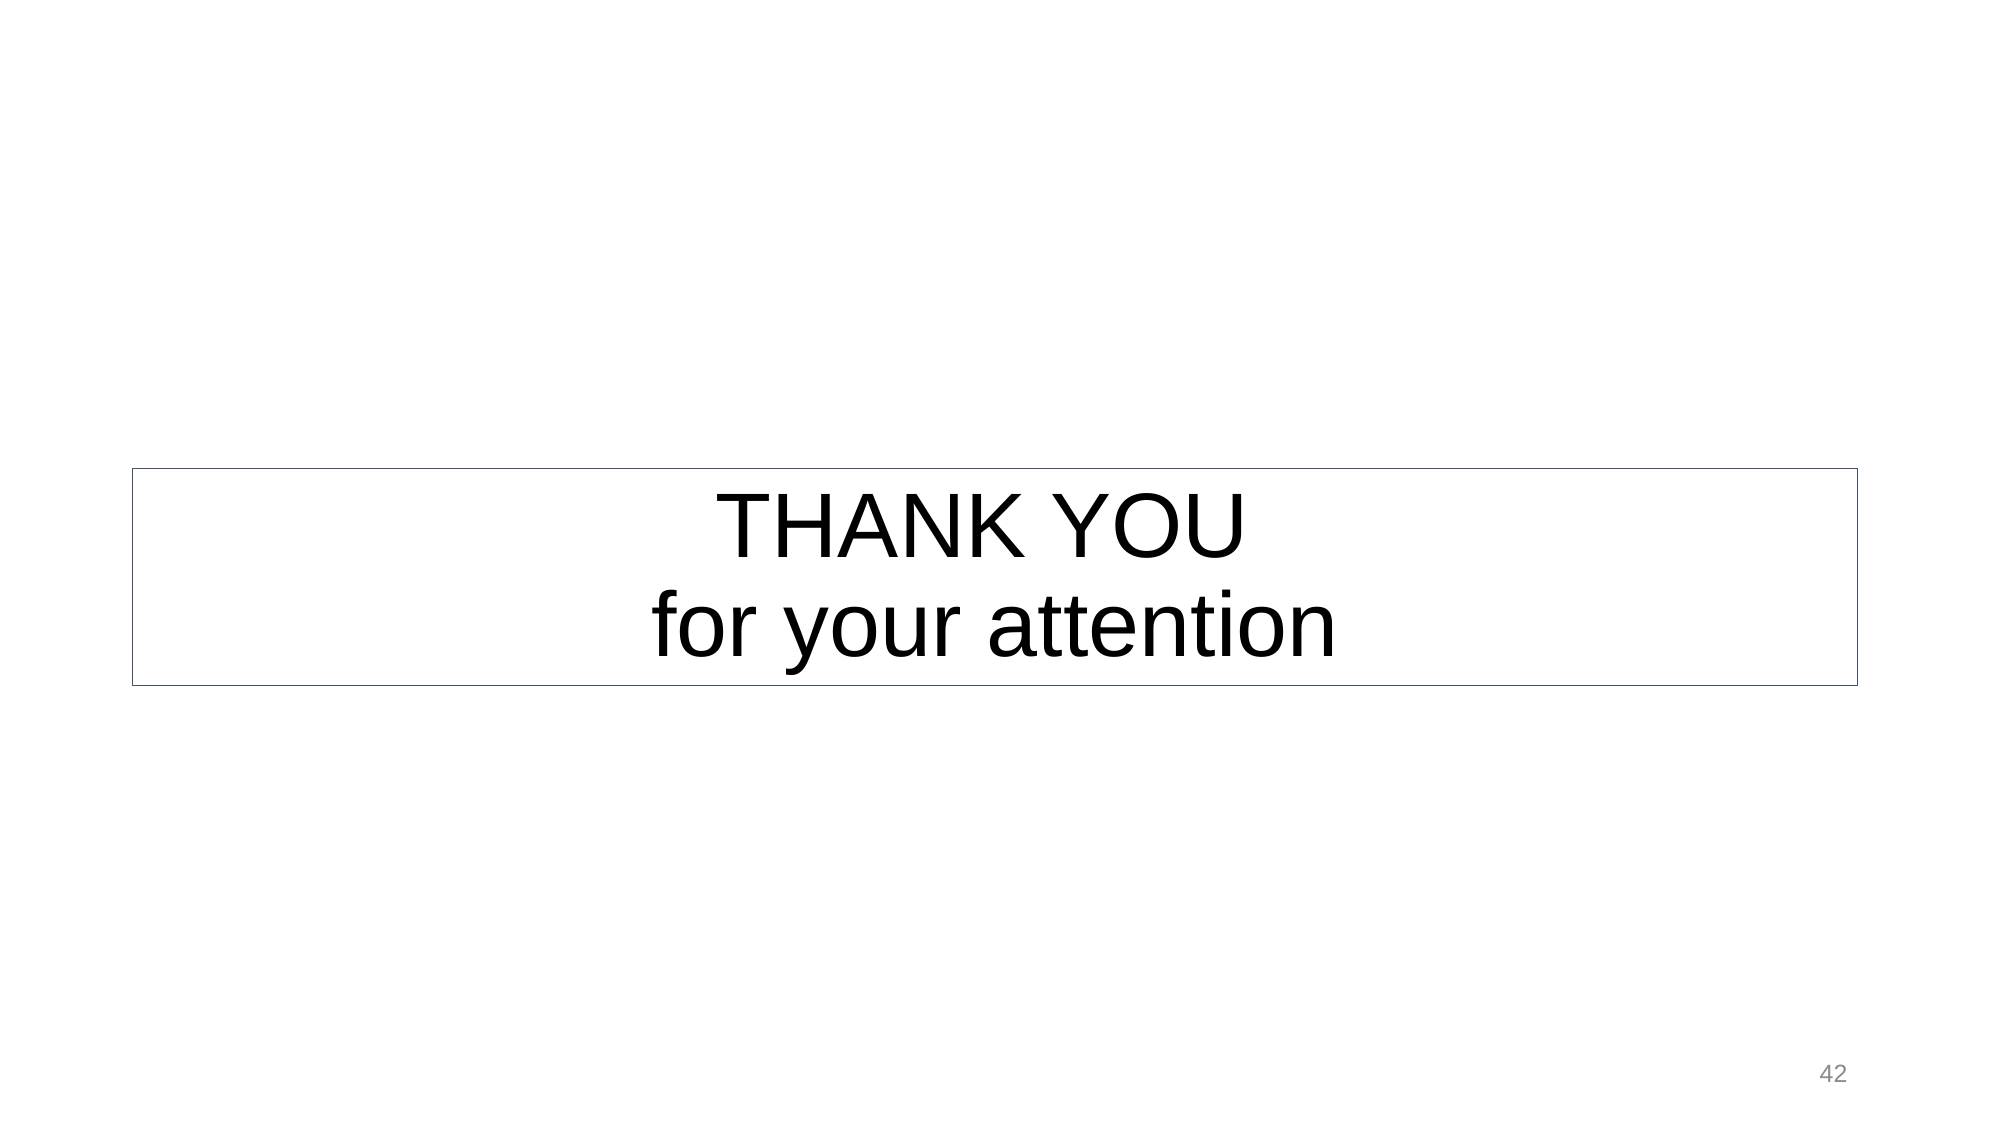

# THANK YOU for your attention
42